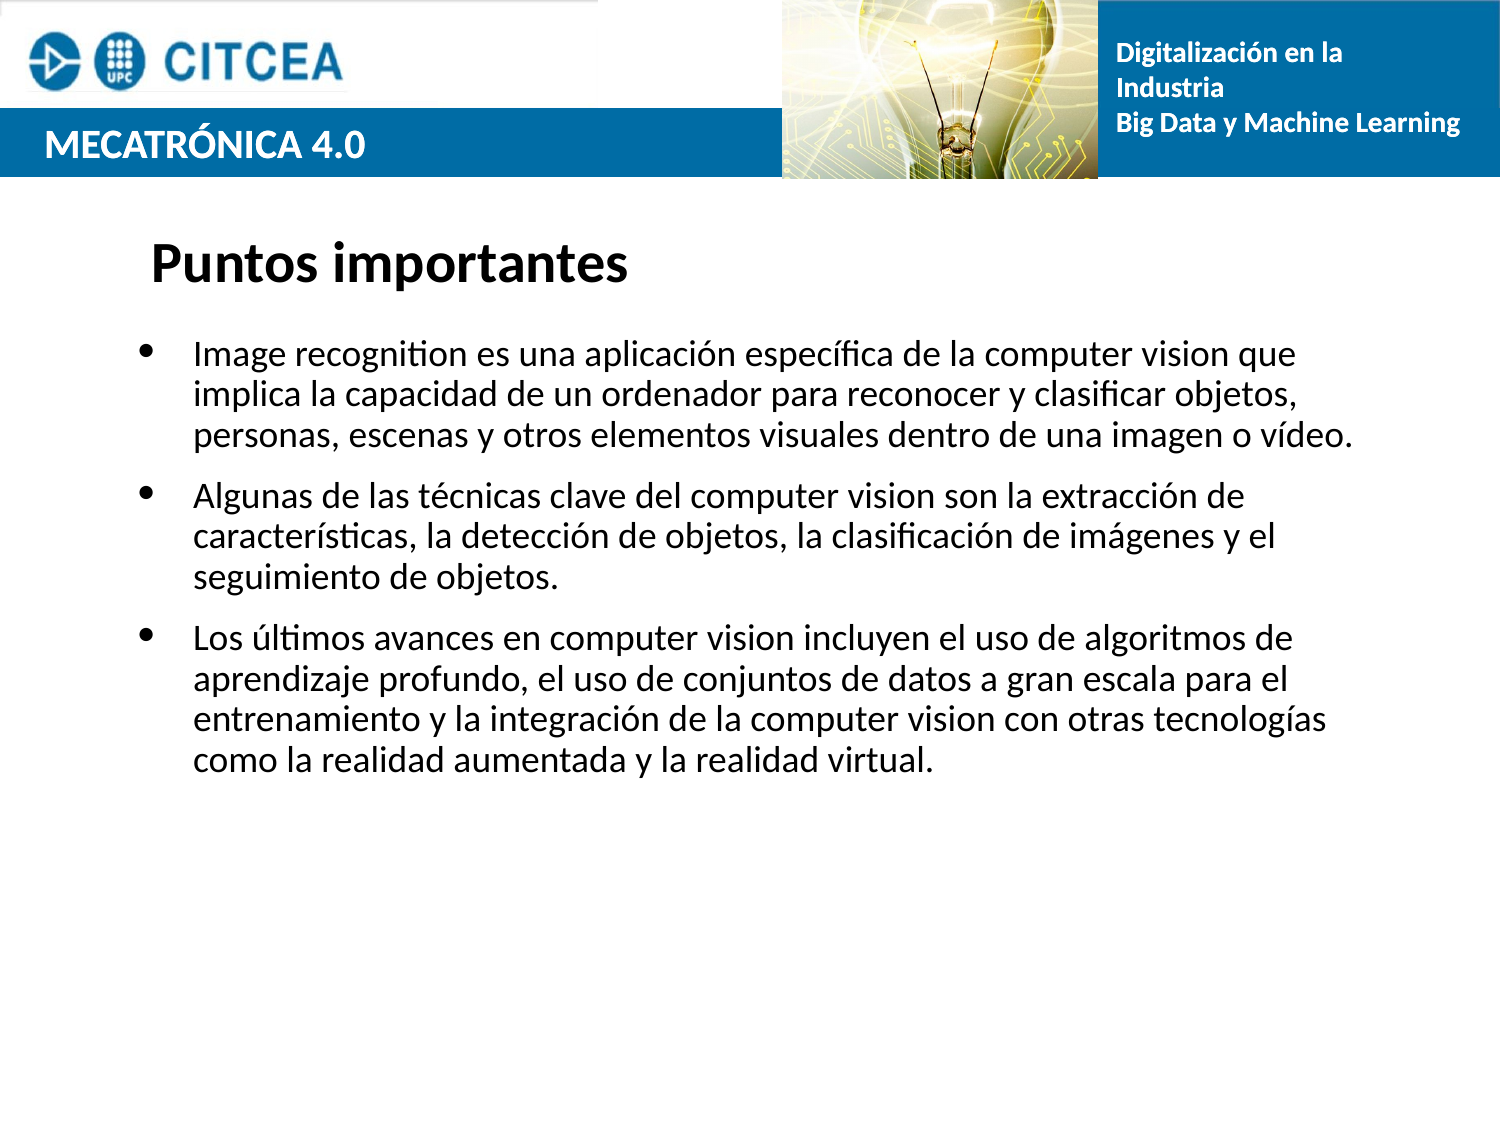

Puntos importantes
Image recognition es una aplicación específica de la computer vision que implica la capacidad de un ordenador para reconocer y clasificar objetos, personas, escenas y otros elementos visuales dentro de una imagen o vídeo.
Algunas de las técnicas clave del computer vision son la extracción de características, la detección de objetos, la clasificación de imágenes y el seguimiento de objetos.
Los últimos avances en computer vision incluyen el uso de algoritmos de aprendizaje profundo, el uso de conjuntos de datos a gran escala para el entrenamiento y la integración de la computer vision con otras tecnologías como la realidad aumentada y la realidad virtual.